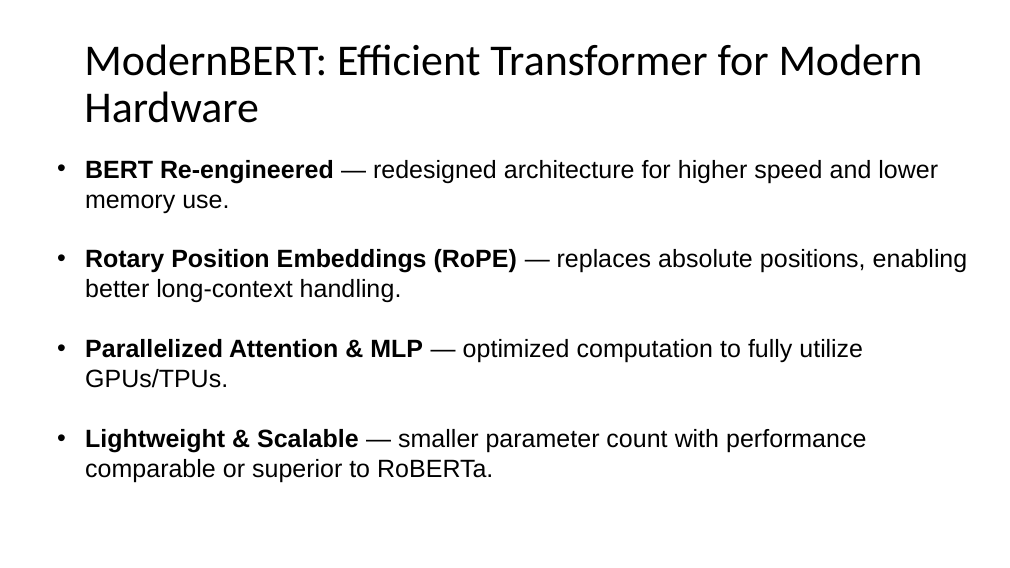

# ModernBERT: Efficient Transformer for Modern Hardware
BERT Re-engineered — redesigned architecture for higher speed and lower memory use.

Rotary Position Embeddings (RoPE) — replaces absolute positions, enabling better long-context handling.

Parallelized Attention & MLP — optimized computation to fully utilize GPUs/TPUs.

Lightweight & Scalable — smaller parameter count with performance comparable or superior to RoBERTa.